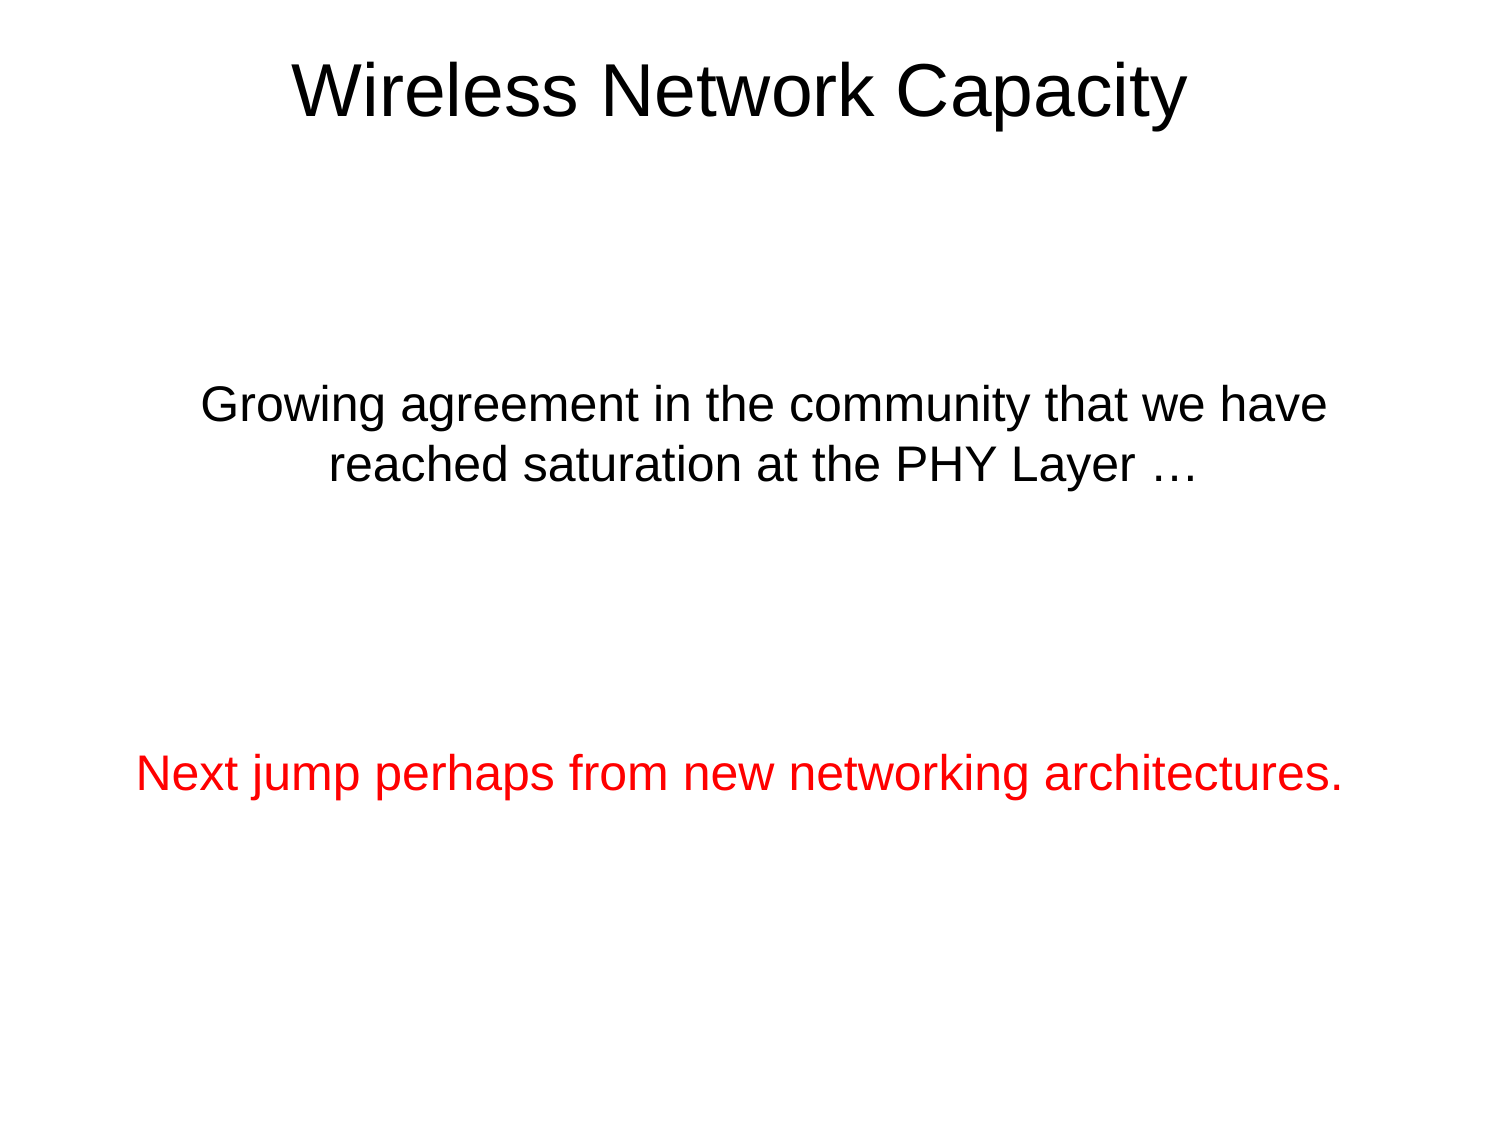

Wireless Network Capacity
Growing agreement in the community that we have reached saturation at the PHY Layer …

Next jump perhaps from new networking architectures.